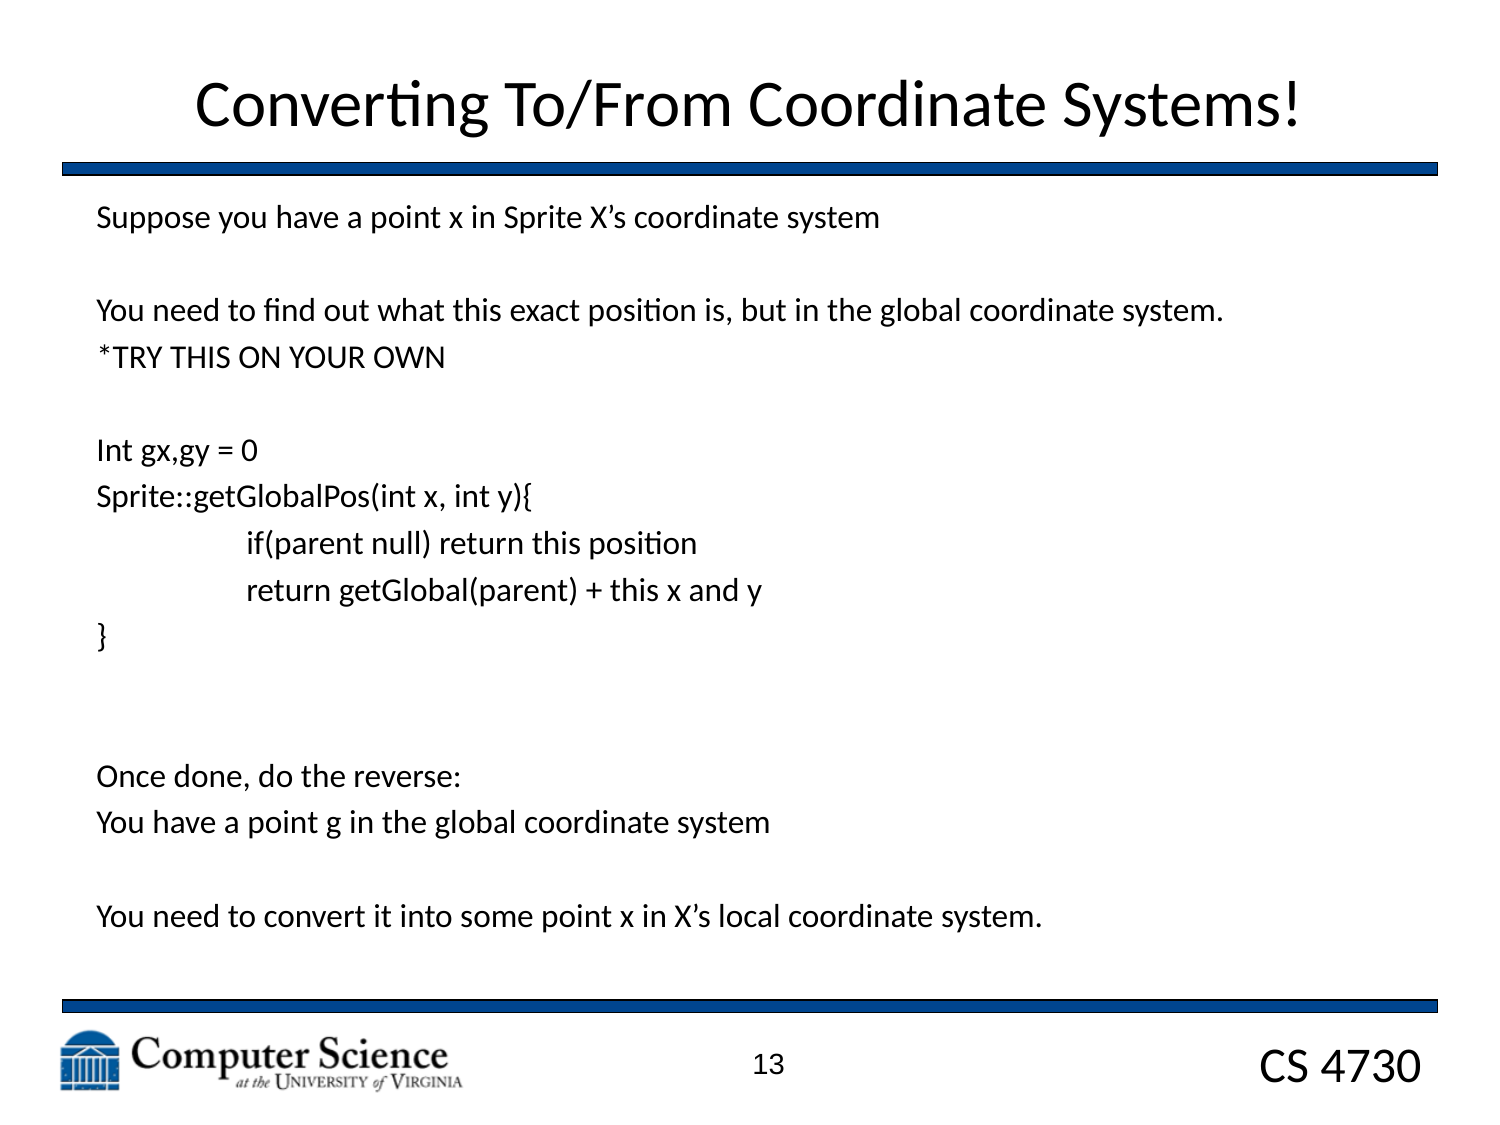

# Converting To/From Coordinate Systems!
Suppose you have a point x in Sprite X’s coordinate system

You need to find out what this exact position is, but in the global coordinate system.
*TRY THIS ON YOUR OWN

Int gx,gy = 0
Sprite::getGlobalPos(int x, int y){
	if(parent null) return this position
	return getGlobal(parent) + this x and y
}

Once done, do the reverse:
You have a point g in the global coordinate system

You need to convert it into some point x in X’s local coordinate system.

13